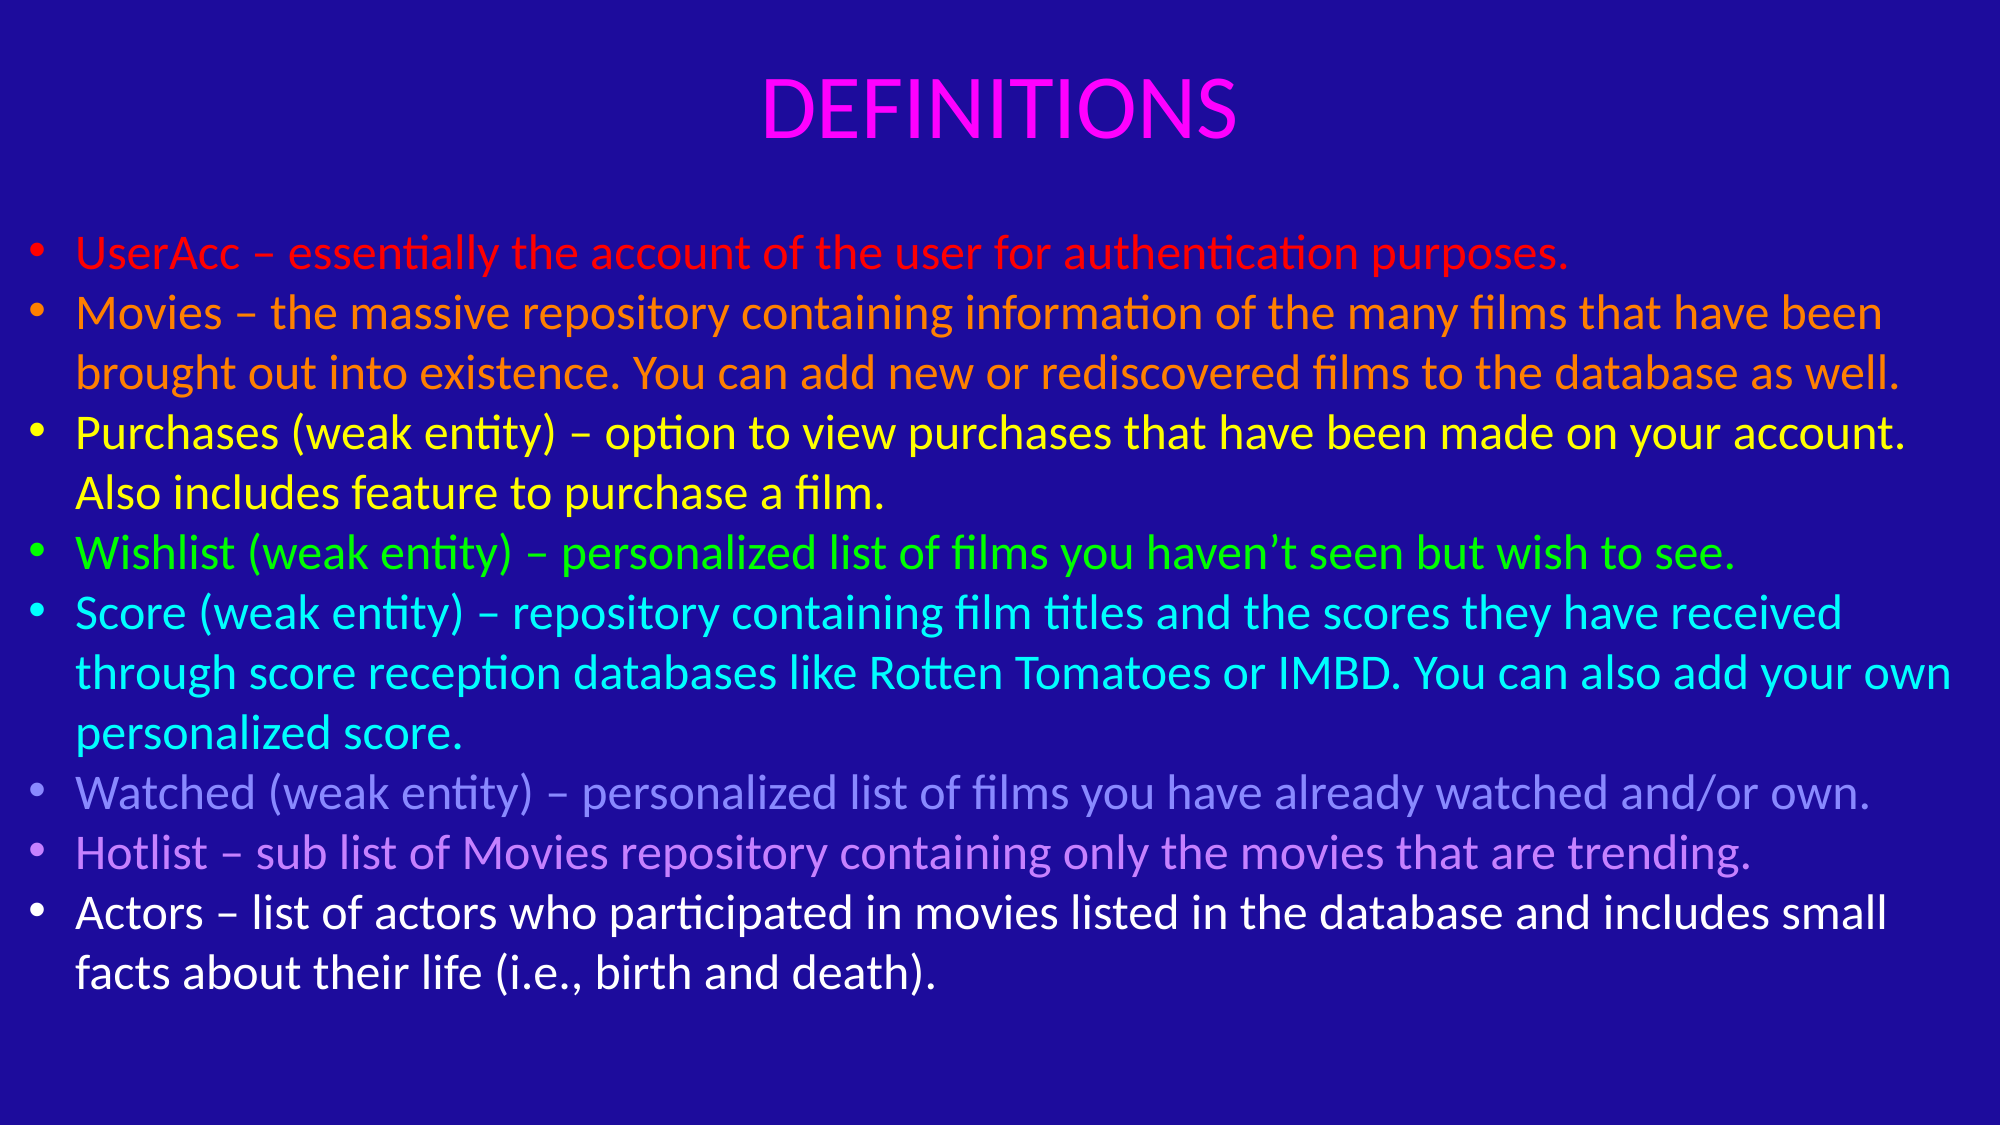

# DEFINITIONS

UserAcc – essentially the account of the user for authentication purposes.
Movies – the massive repository containing information of the many films that have been brought out into existence. You can add new or rediscovered films to the database as well.
Purchases (weak entity) – option to view purchases that have been made on your account. Also includes feature to purchase a film.
Wishlist (weak entity) – personalized list of films you haven’t seen but wish to see.
Score (weak entity) – repository containing film titles and the scores they have received through score reception databases like Rotten Tomatoes or IMBD. You can also add your own personalized score.
Watched (weak entity) – personalized list of films you have already watched and/or own.
Hotlist – sub list of Movies repository containing only the movies that are trending.
Actors – list of actors who participated in movies listed in the database and includes small facts about their life (i.e., birth and death).